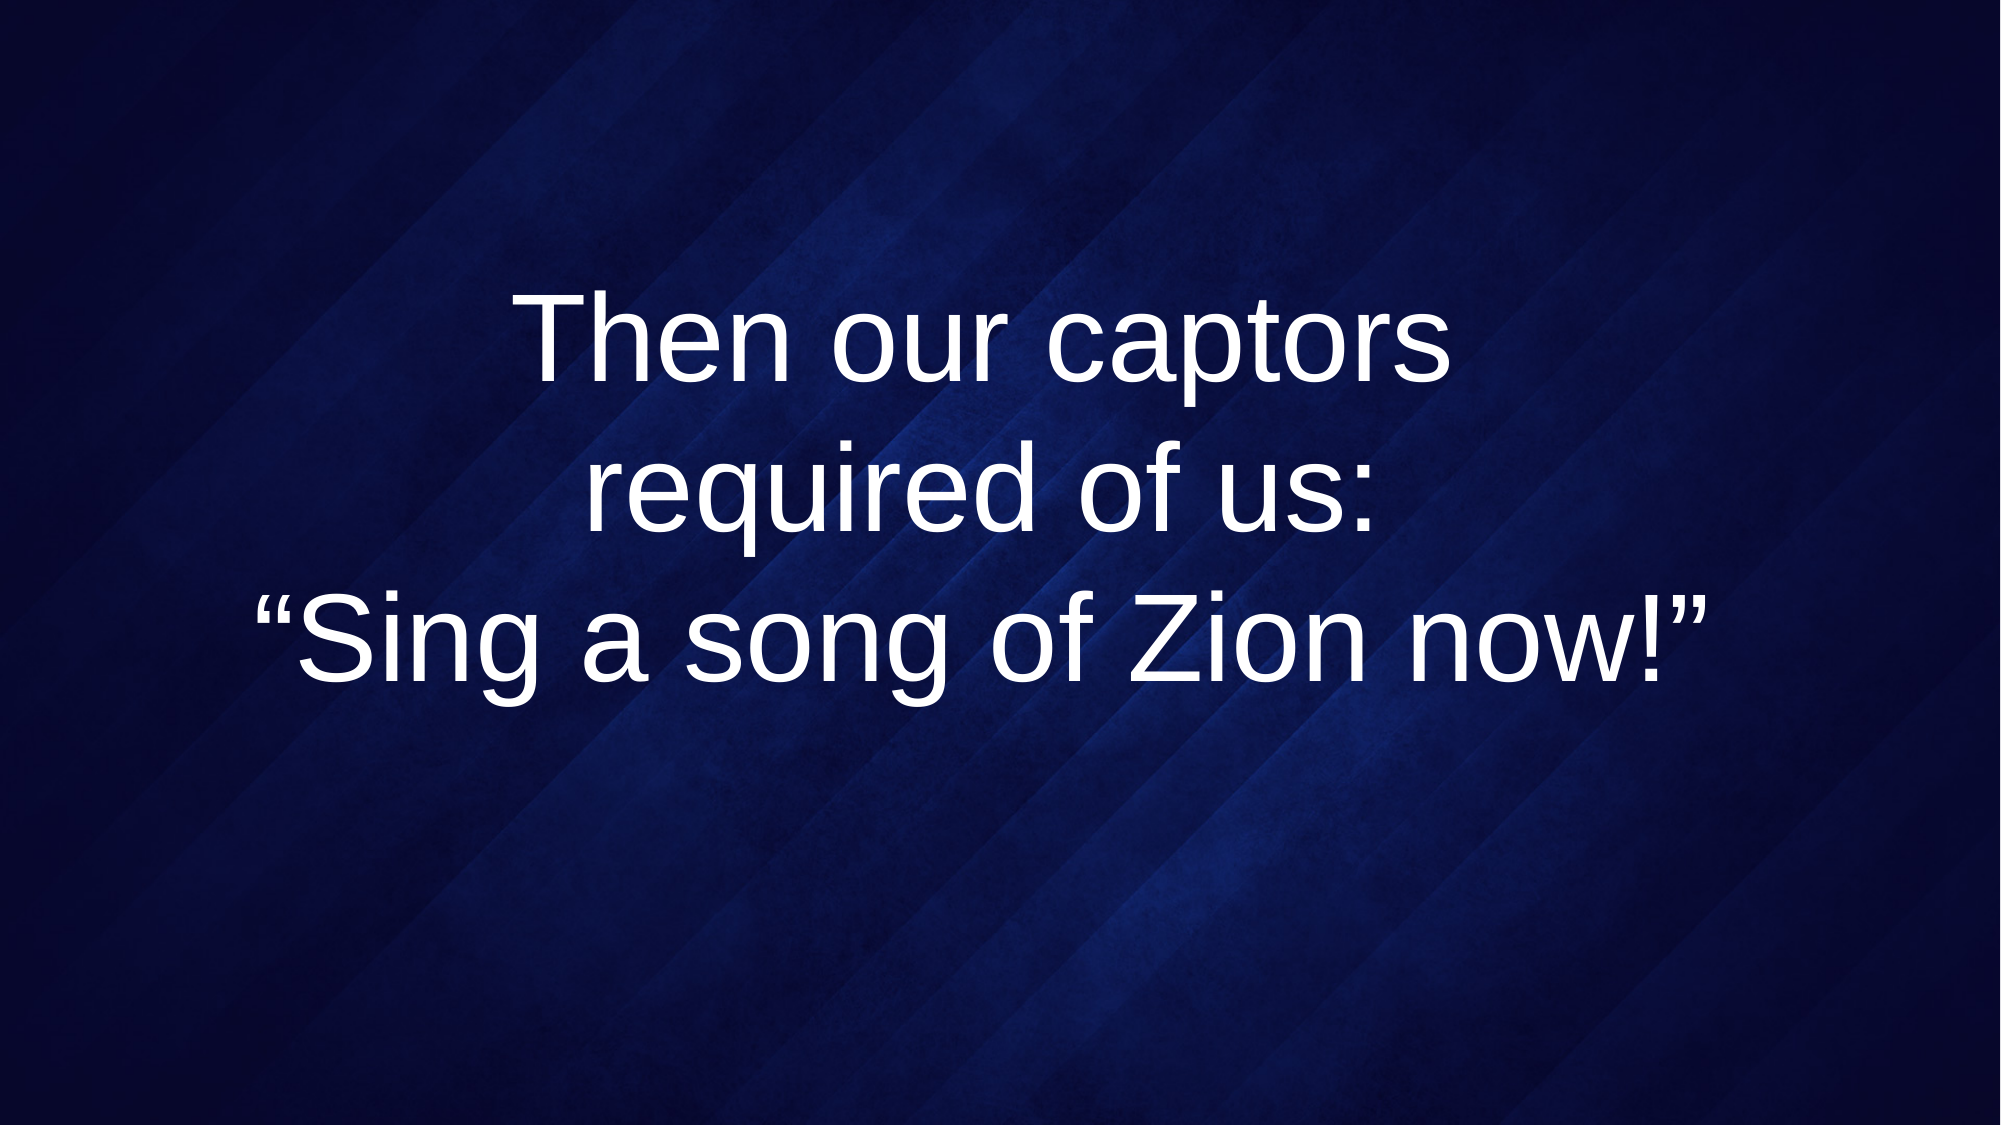

# Then our captors required of us: “Sing a song of Zion now!”